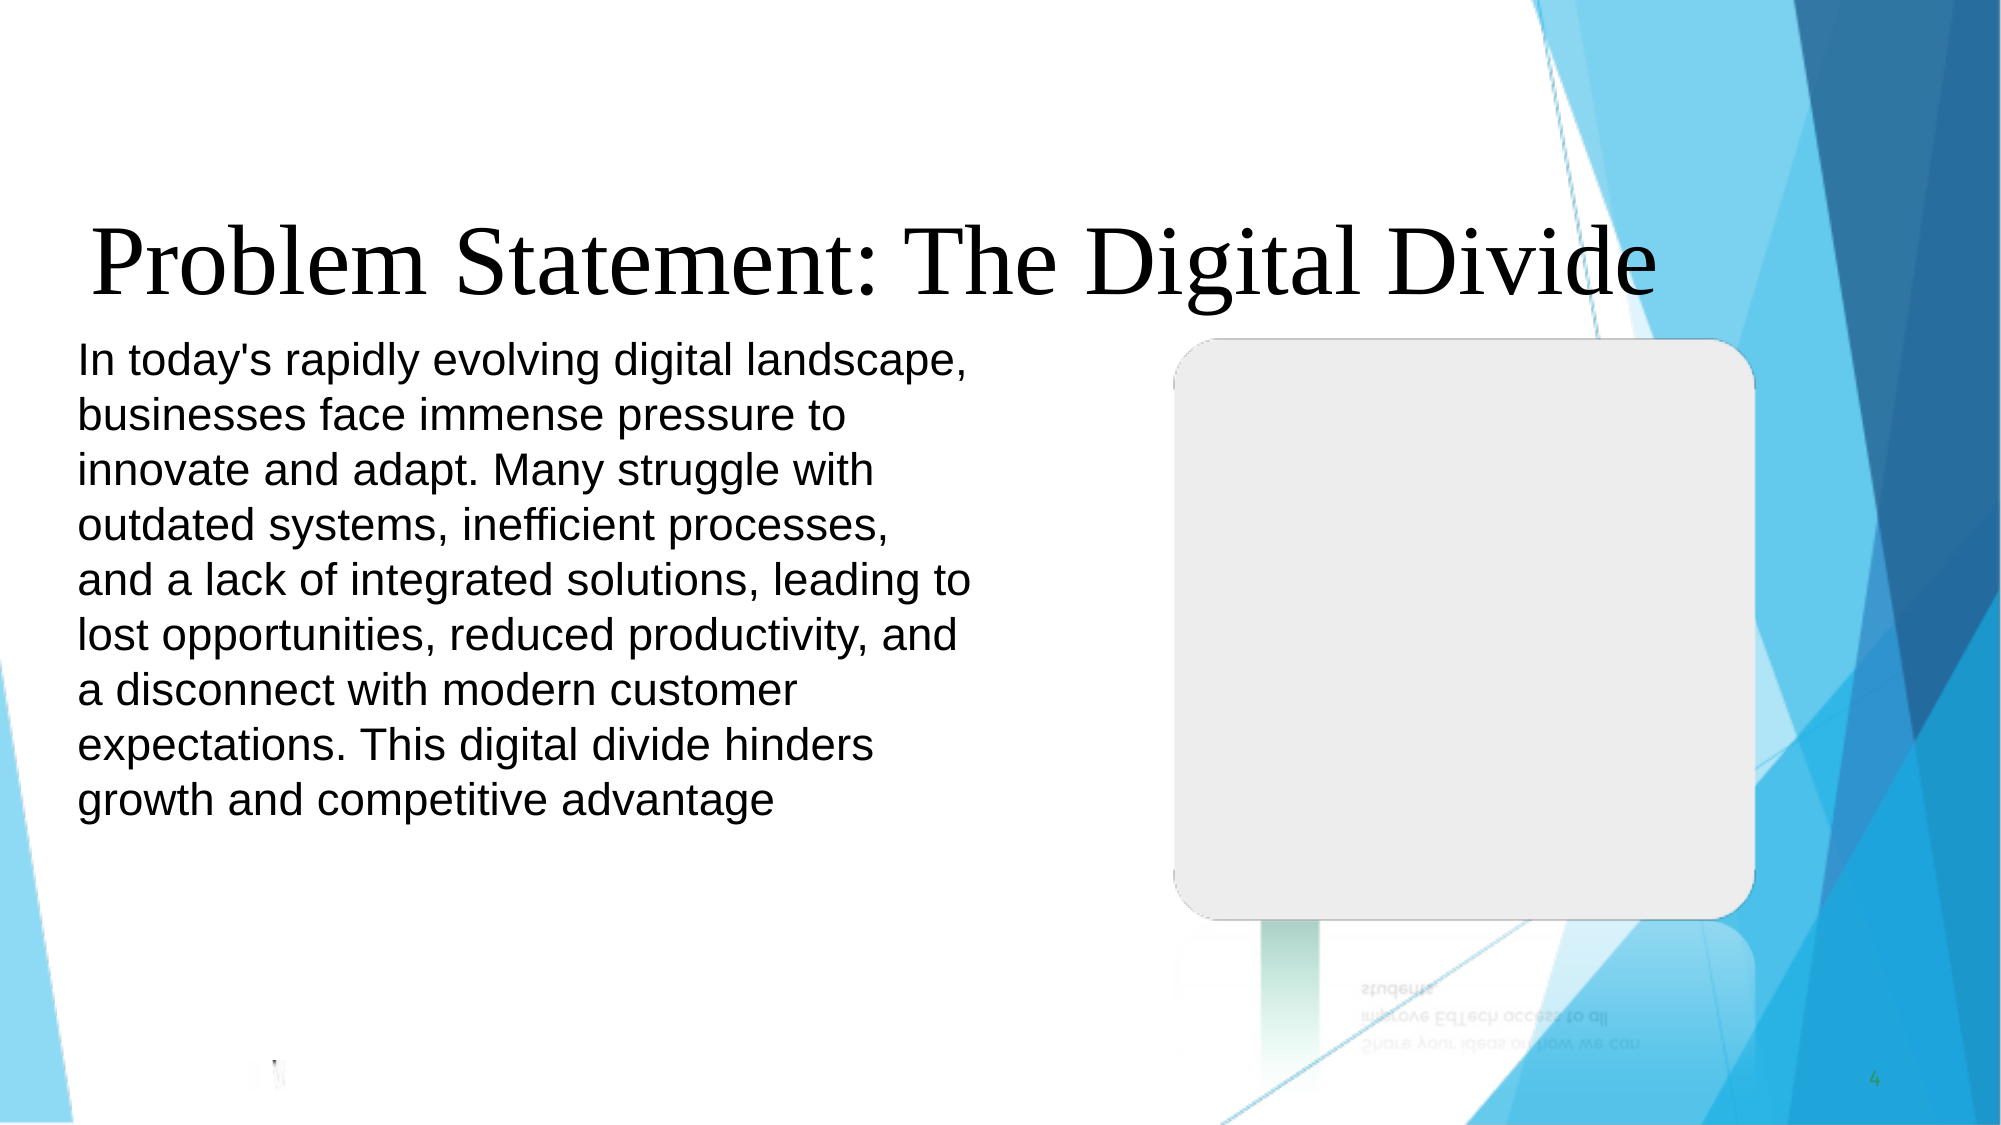

Problem Statement: The Digital Divide

In today's rapidly evolving digital landscape, businesses face immense pressure to innovate and adapt. Many struggle with outdated systems, inefficient processes, and a lack of integrated solutions, leading to lost opportunities, reduced productivity, and a disconnect with modern customer expectations. This digital divide hinders growth and competitive advantage

4